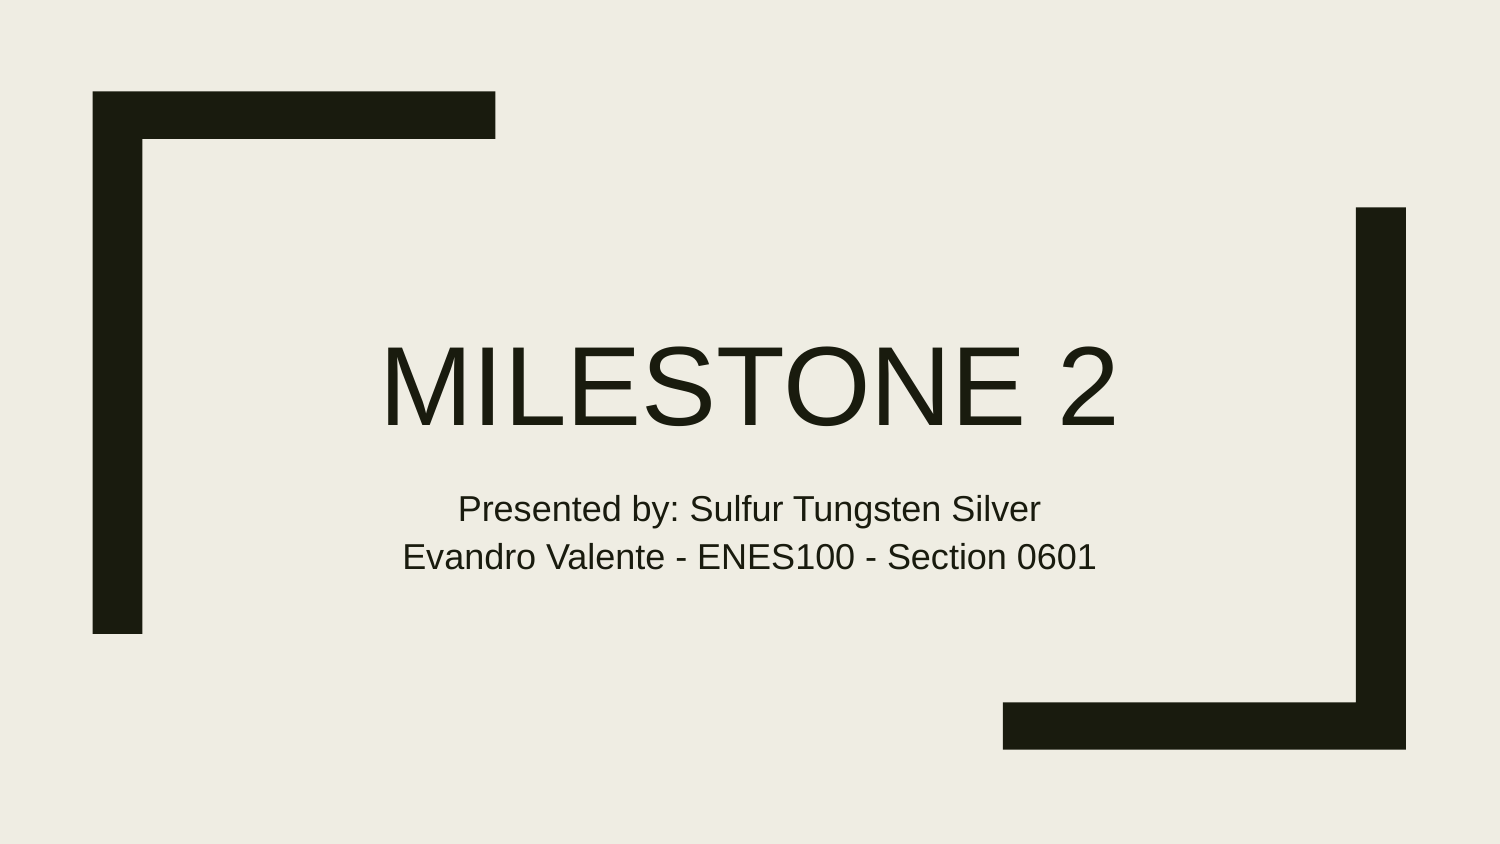

# Milestone 2
Presented by: Sulfur Tungsten Silver
Evandro Valente - ENES100 - Section 0601